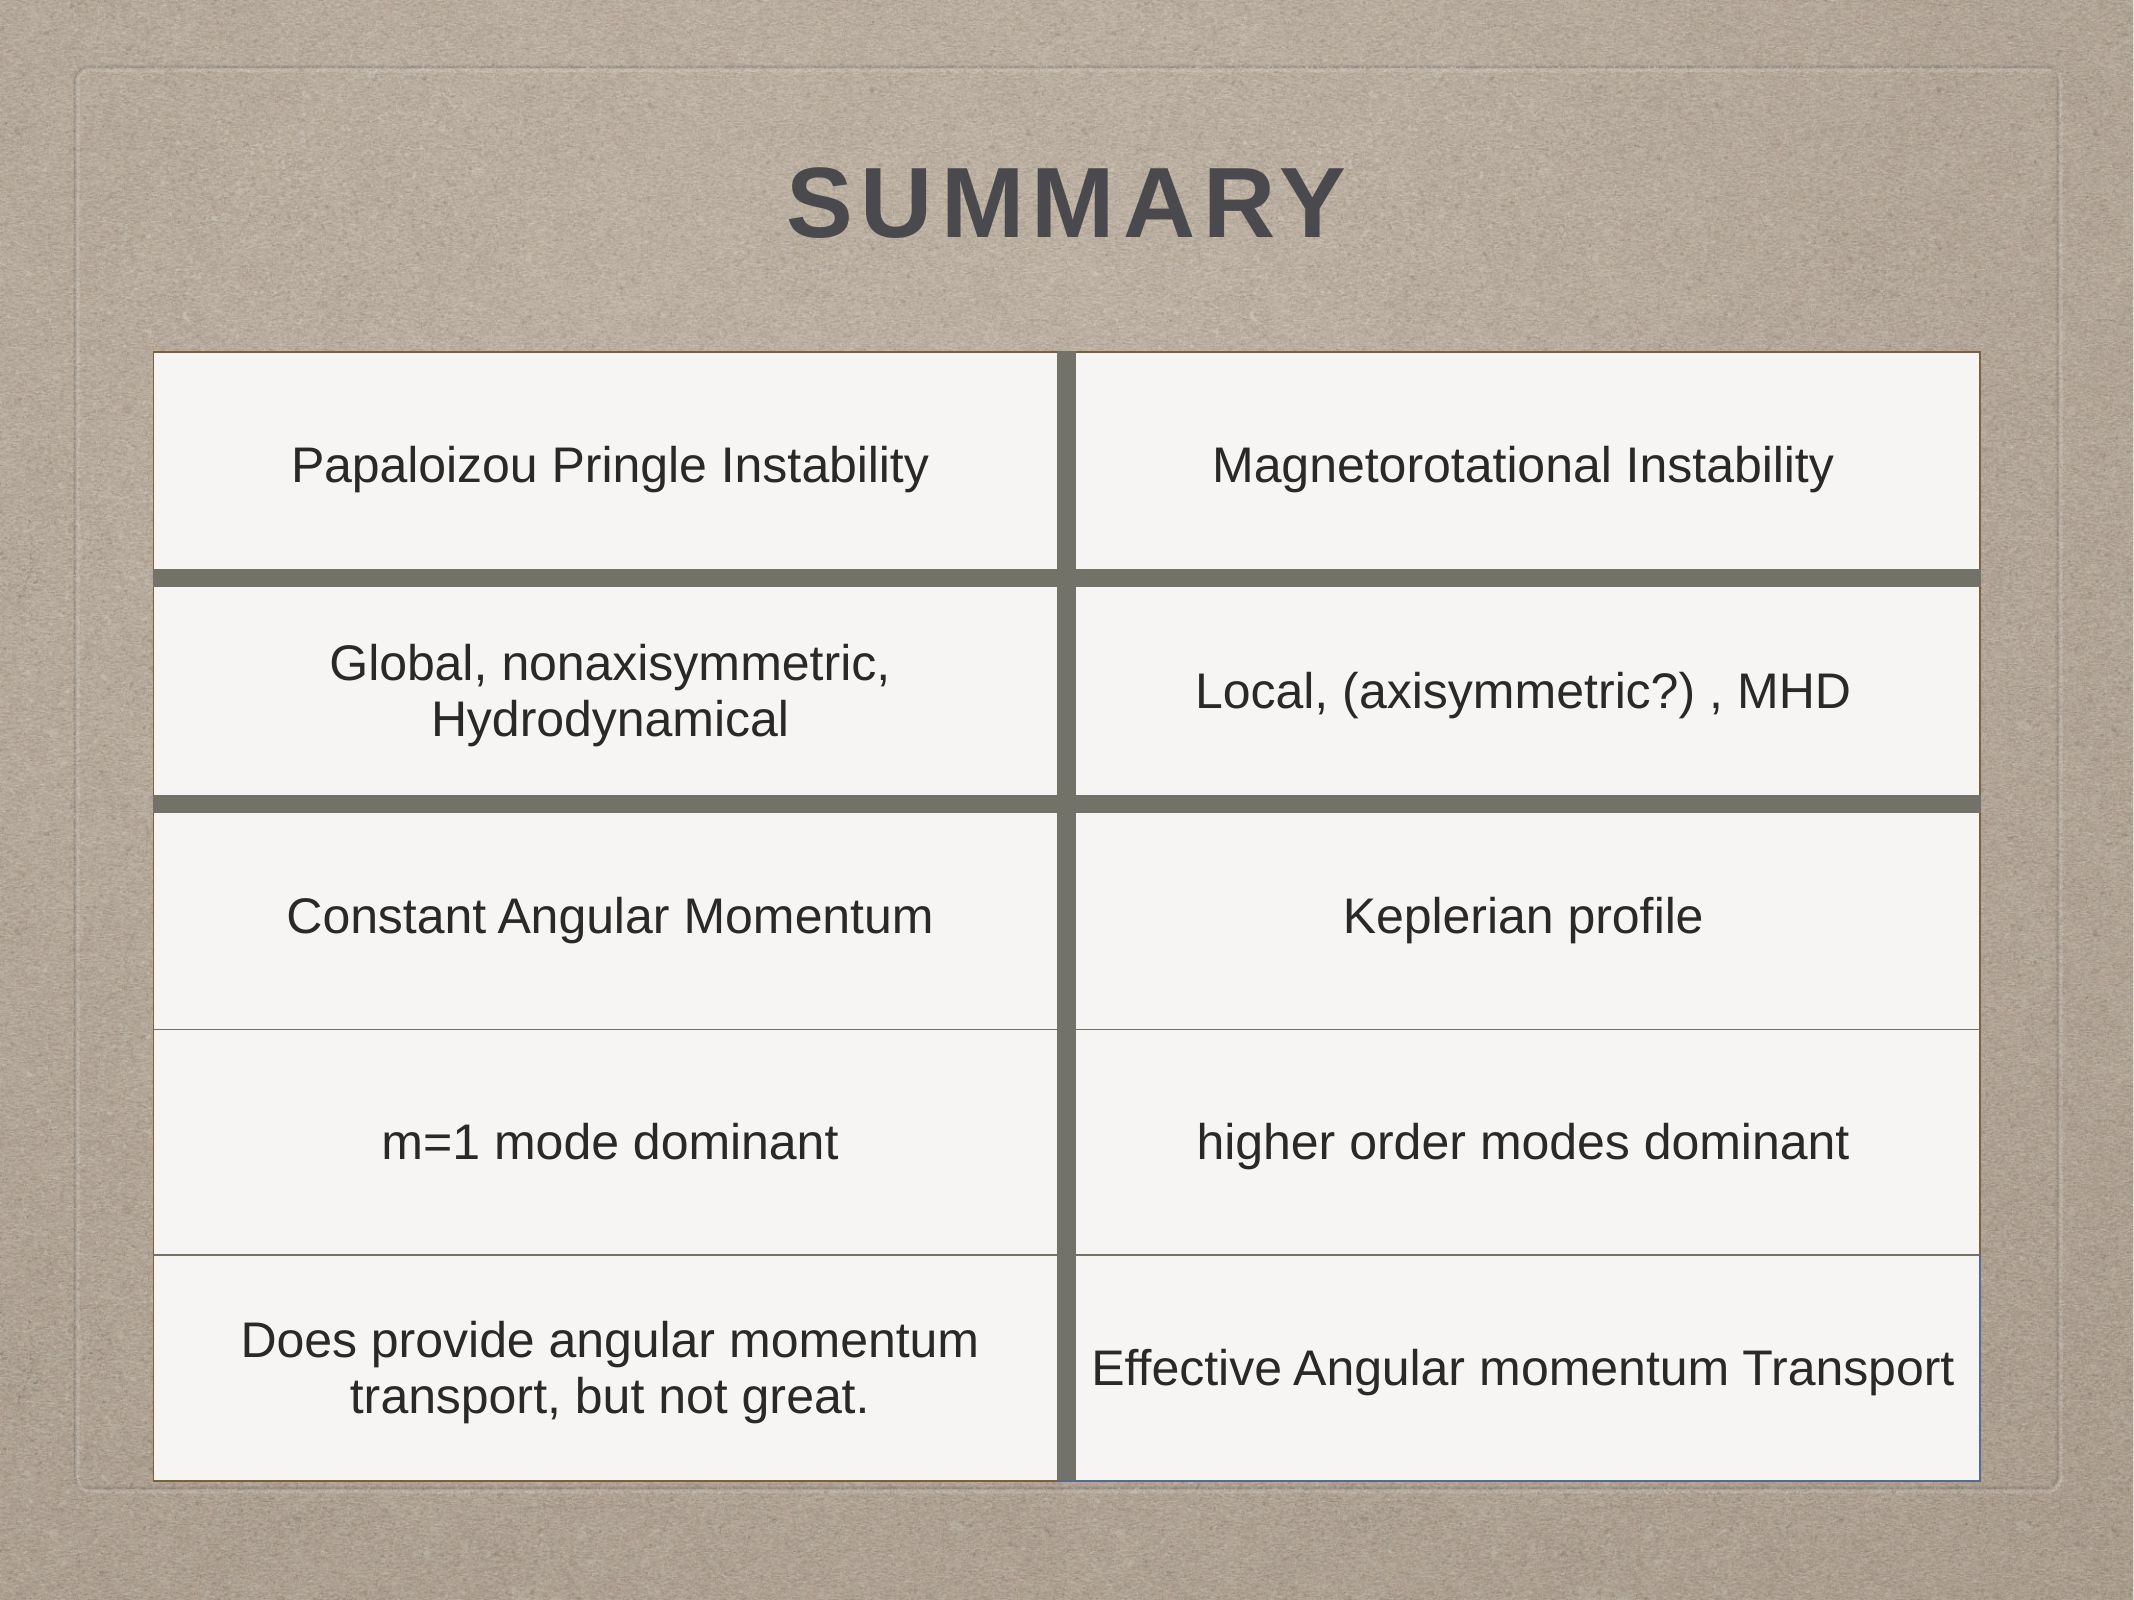

# Summary
| Papaloizou Pringle Instability | Magnetorotational Instability |
| --- | --- |
| Global, nonaxisymmetric, Hydrodynamical | Local, (axisymmetric?) , MHD |
| Constant Angular Momentum | Keplerian profile |
| m=1 mode dominant | higher order modes dominant |
| Does provide angular momentum transport, but not great. | Effective Angular momentum Transport |